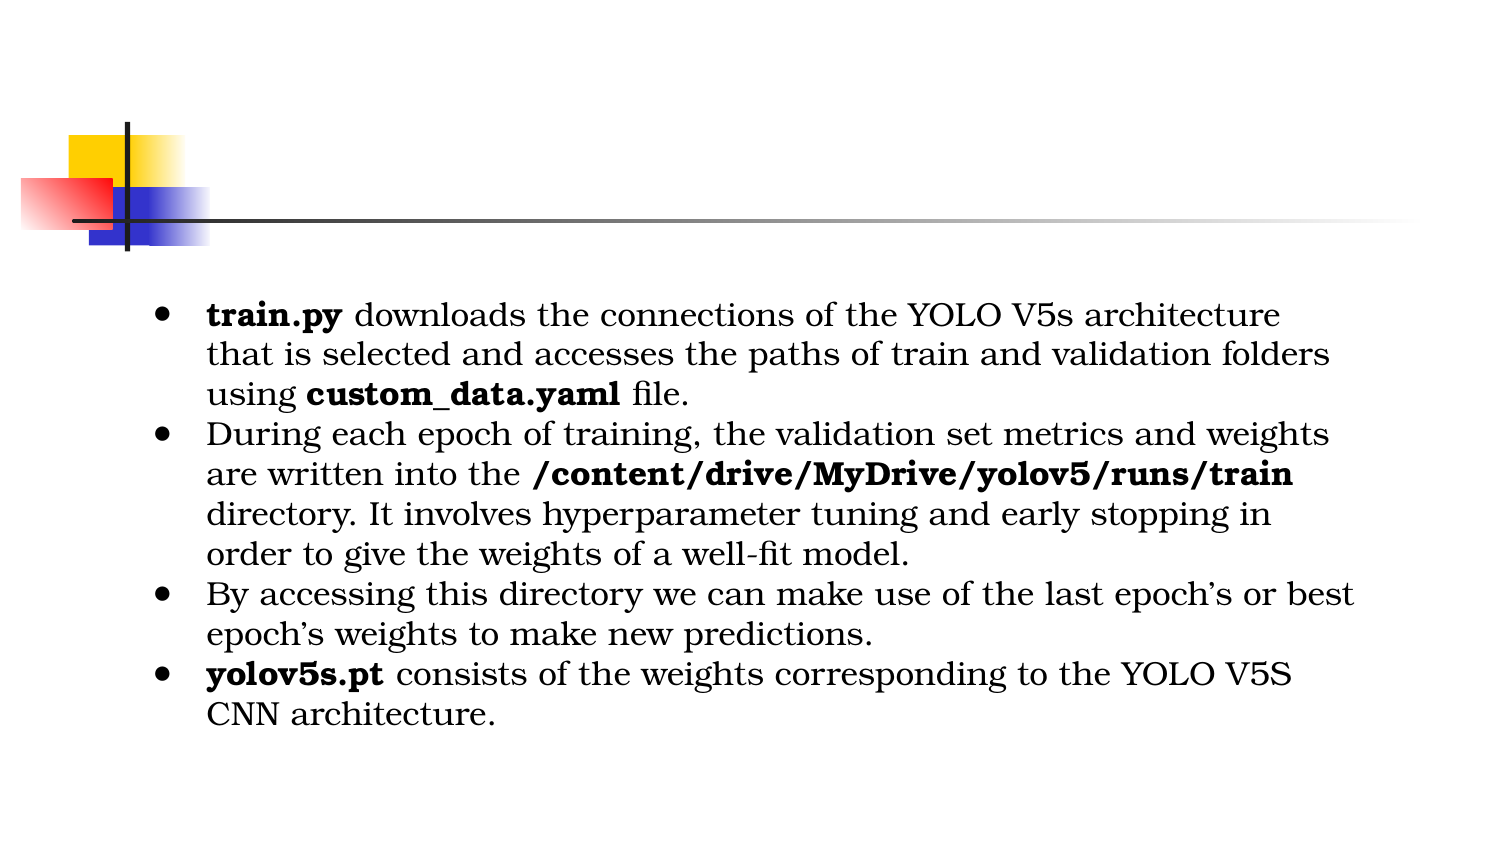

train.py downloads the connections of the YOLO V5s architecture  that is selected and accesses the paths of train and validation folders using custom_data.yaml file.
During each epoch of training, the validation set metrics and weights are written into the /content/drive/MyDrive/yolov5/runs/train directory. It involves hyperparameter tuning and early stopping in order to give the weights of a well-fit model.
By accessing this directory we can make use of the last epoch’s or best epoch’s weights to make new predictions.
yolov5s.pt consists of the weights corresponding to the YOLO V5S CNN architecture.